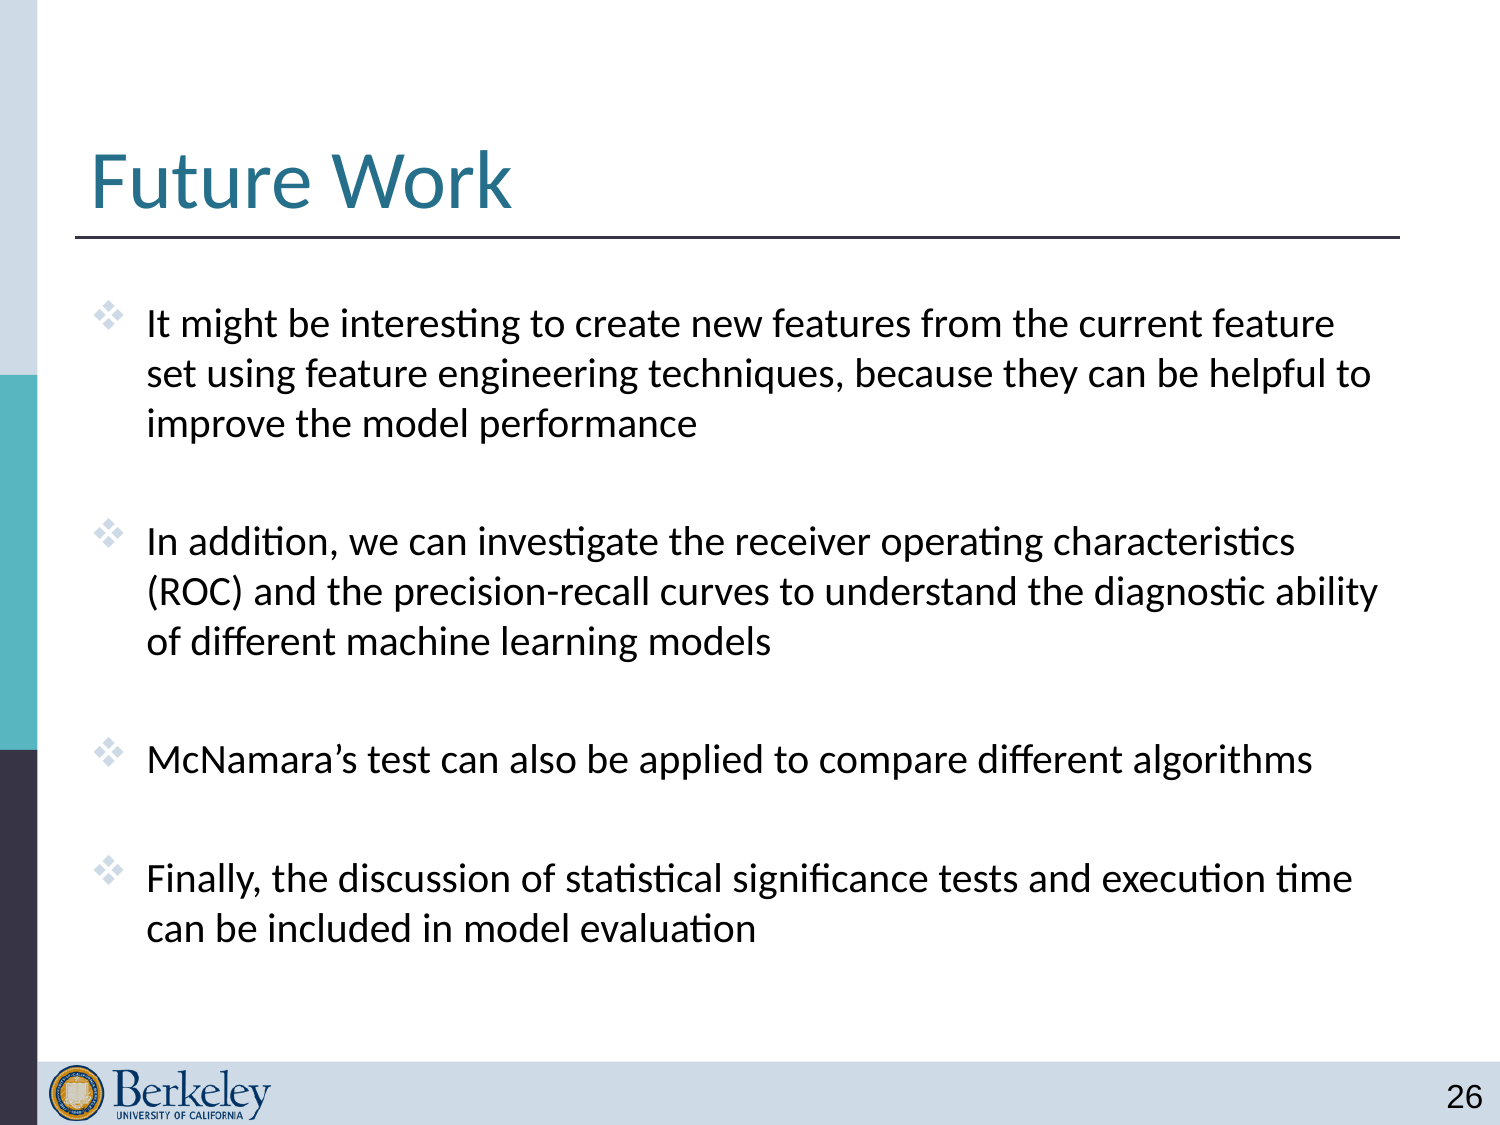

# Future Work
It might be interesting to create new features from the current feature set using feature engineering techniques, because they can be helpful to improve the model performance

In addition, we can investigate the receiver operating characteristics (ROC) and the precision-recall curves to understand the diagnostic ability of different machine learning models

McNamara’s test can also be applied to compare different algorithms

Finally, the discussion of statistical significance tests and execution time can be included in model evaluation
26